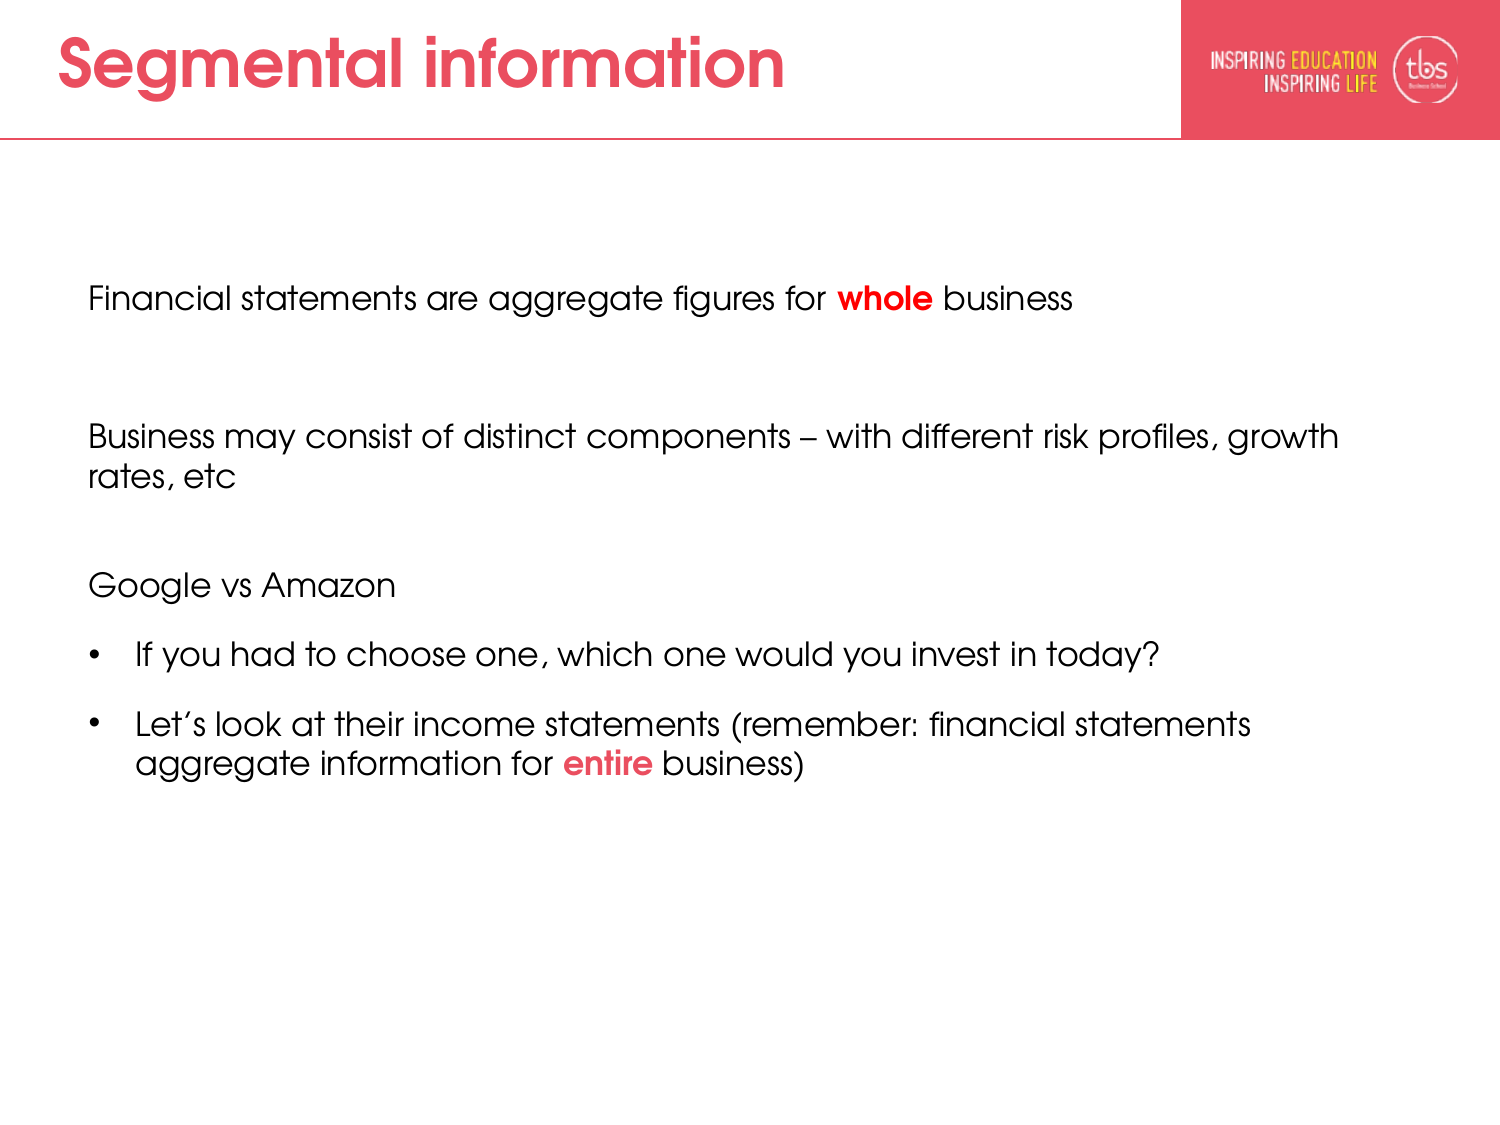

# Segmental information
Financial statements are aggregate figures for whole business

Business may consist of distinct components – with different risk profiles, growth rates, etc
Google vs Amazon
If you had to choose one, which one would you invest in today?
Let’s look at their income statements (remember: financial statements aggregate information for entire business)